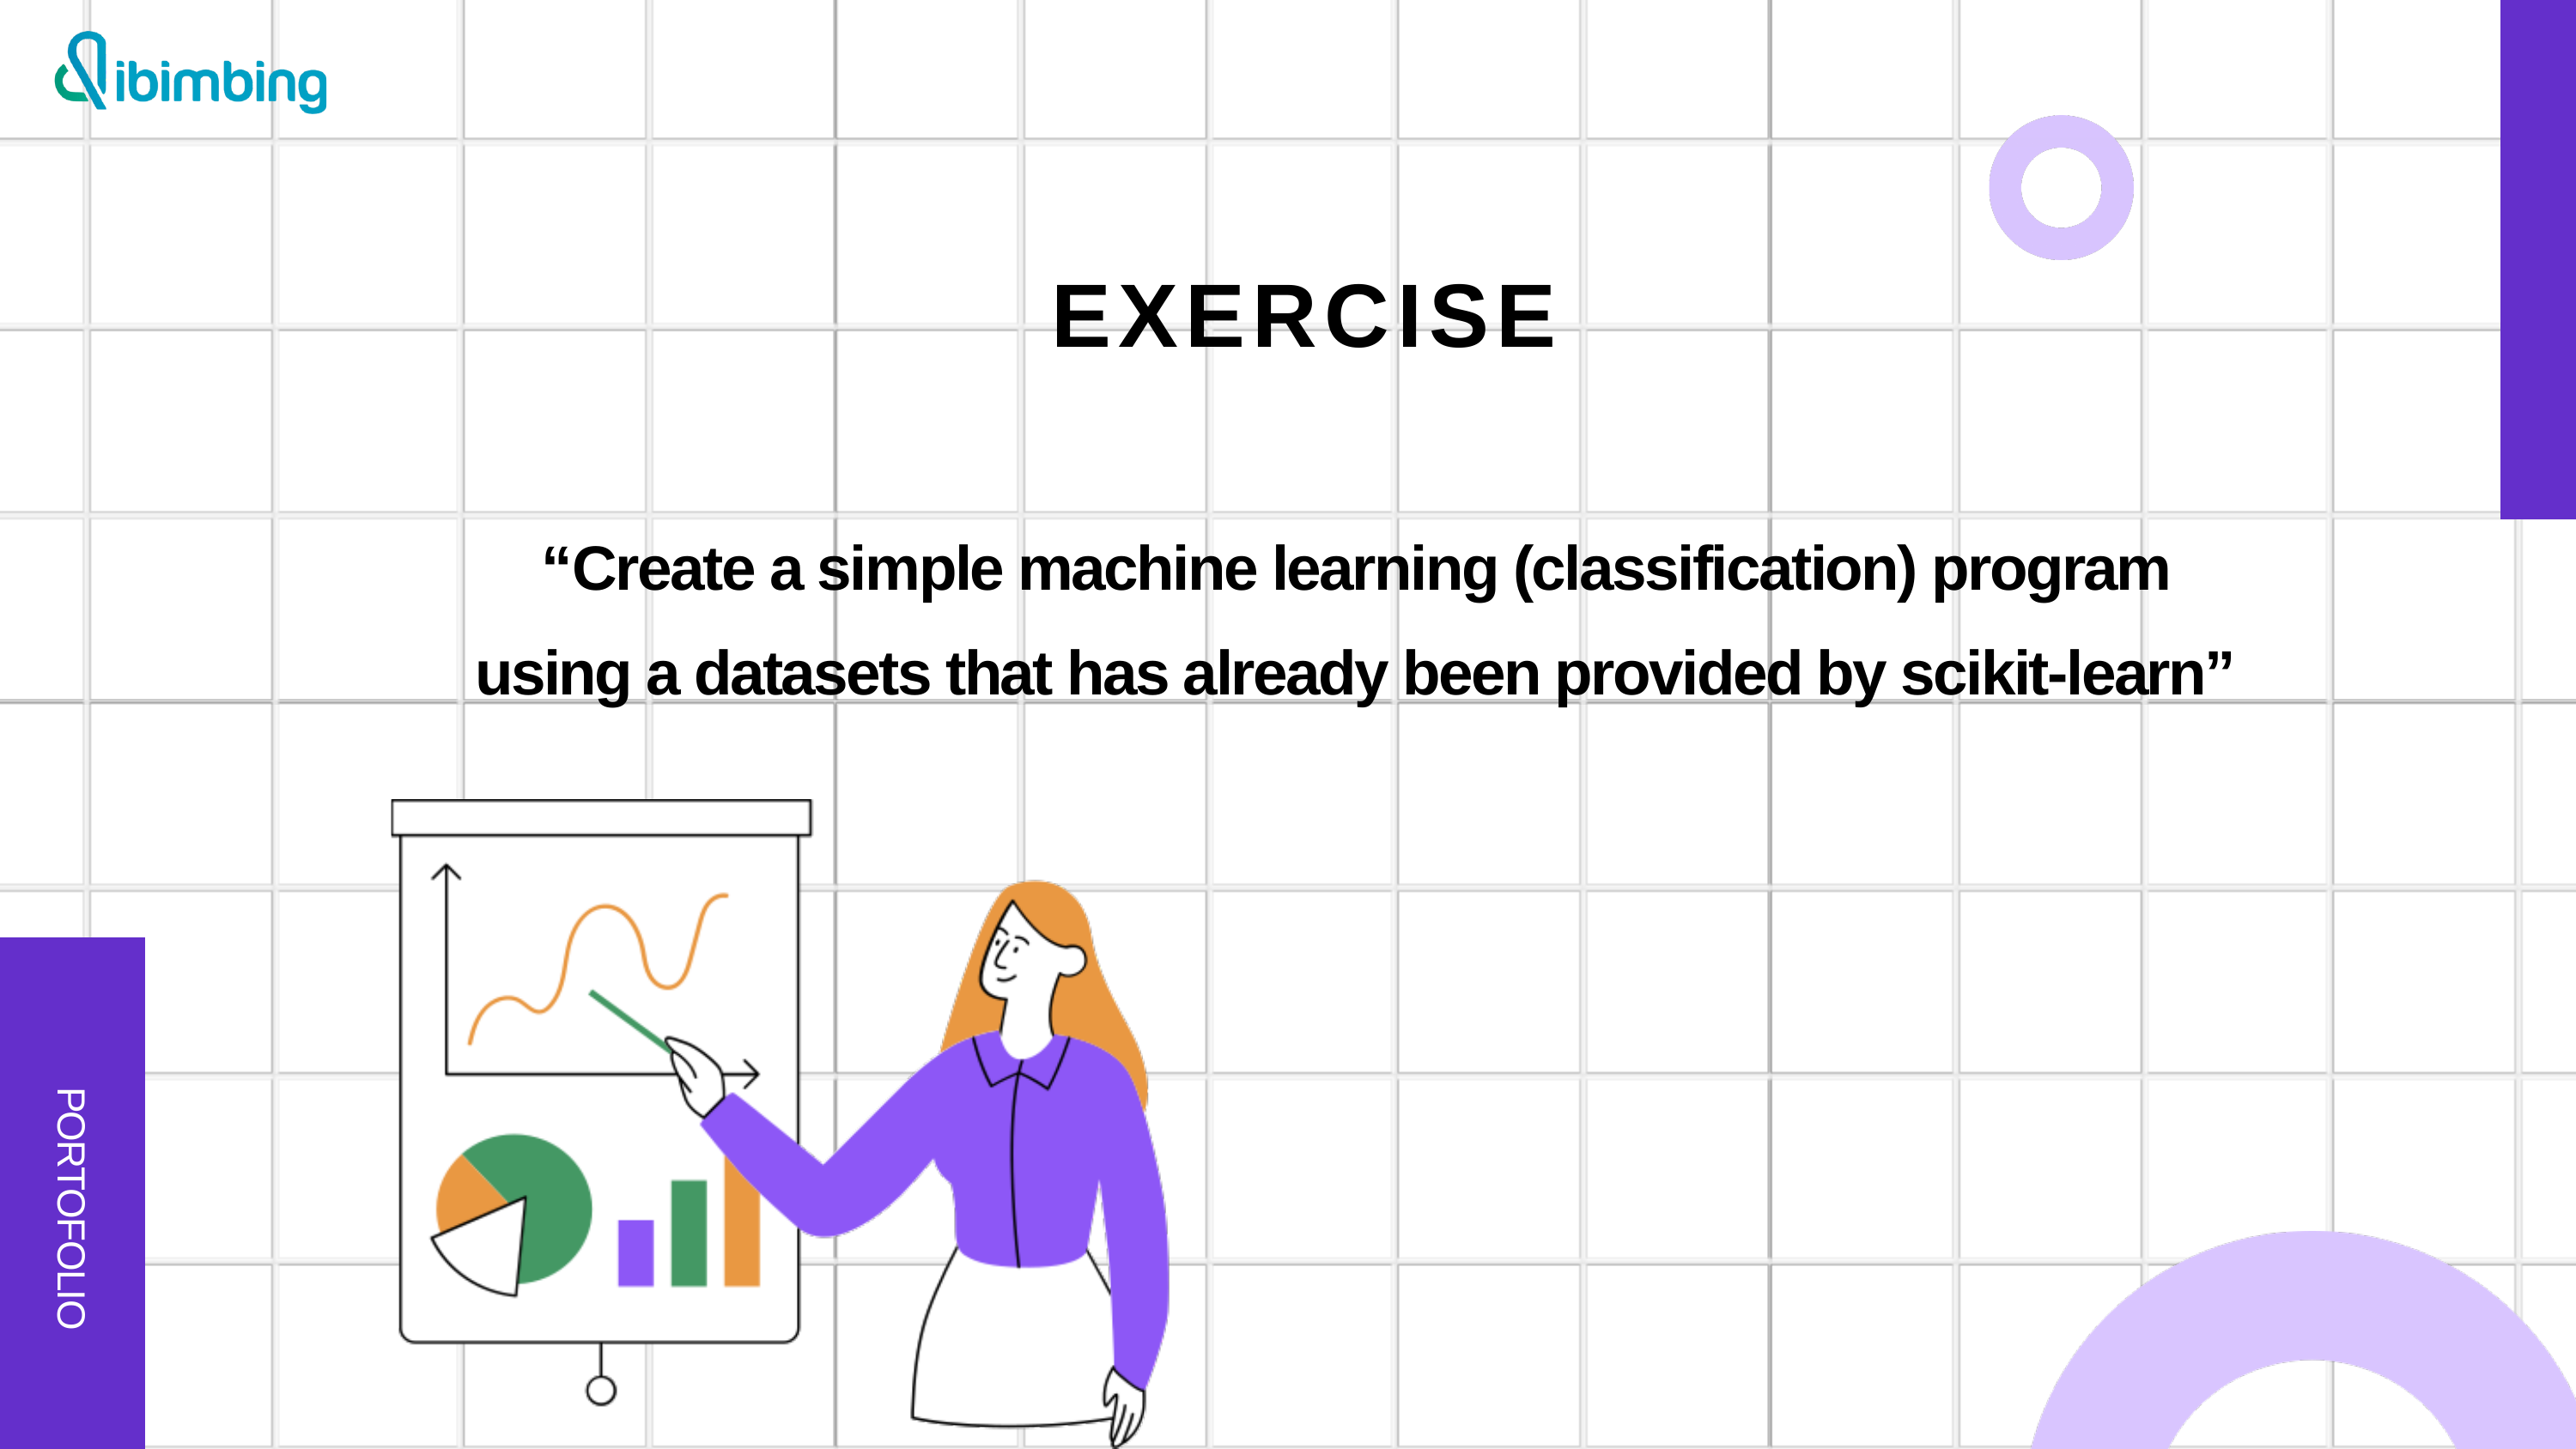

EXERCISE
“Create a simple machine learning (classification) program using a datasets that has already been provided by scikit-learn”

AVERY DAVIS
PORTOFOLIO